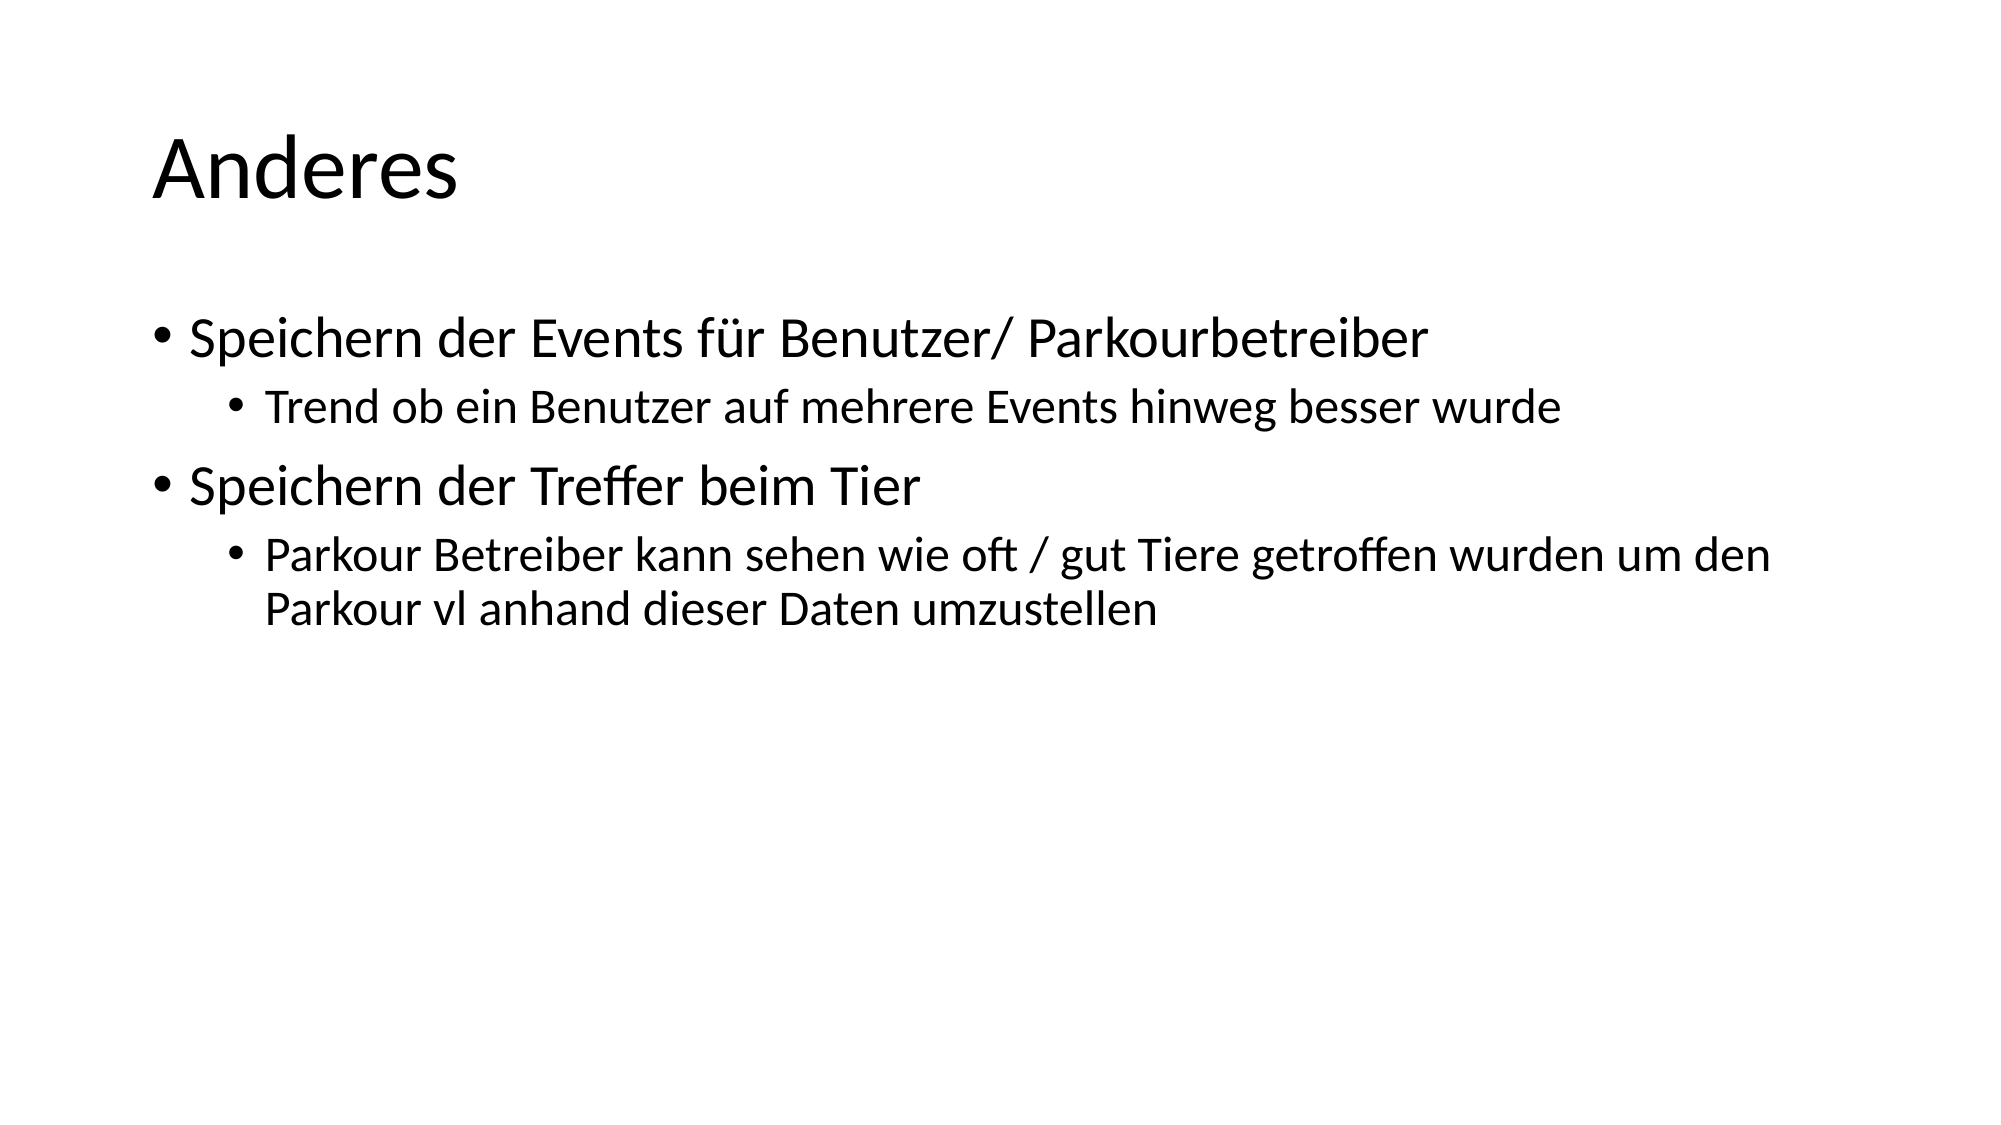

# Anderes
Speichern der Events für Benutzer/ Parkourbetreiber
Trend ob ein Benutzer auf mehrere Events hinweg besser wurde
Speichern der Treffer beim Tier
Parkour Betreiber kann sehen wie oft / gut Tiere getroffen wurden um den Parkour vl anhand dieser Daten umzustellen